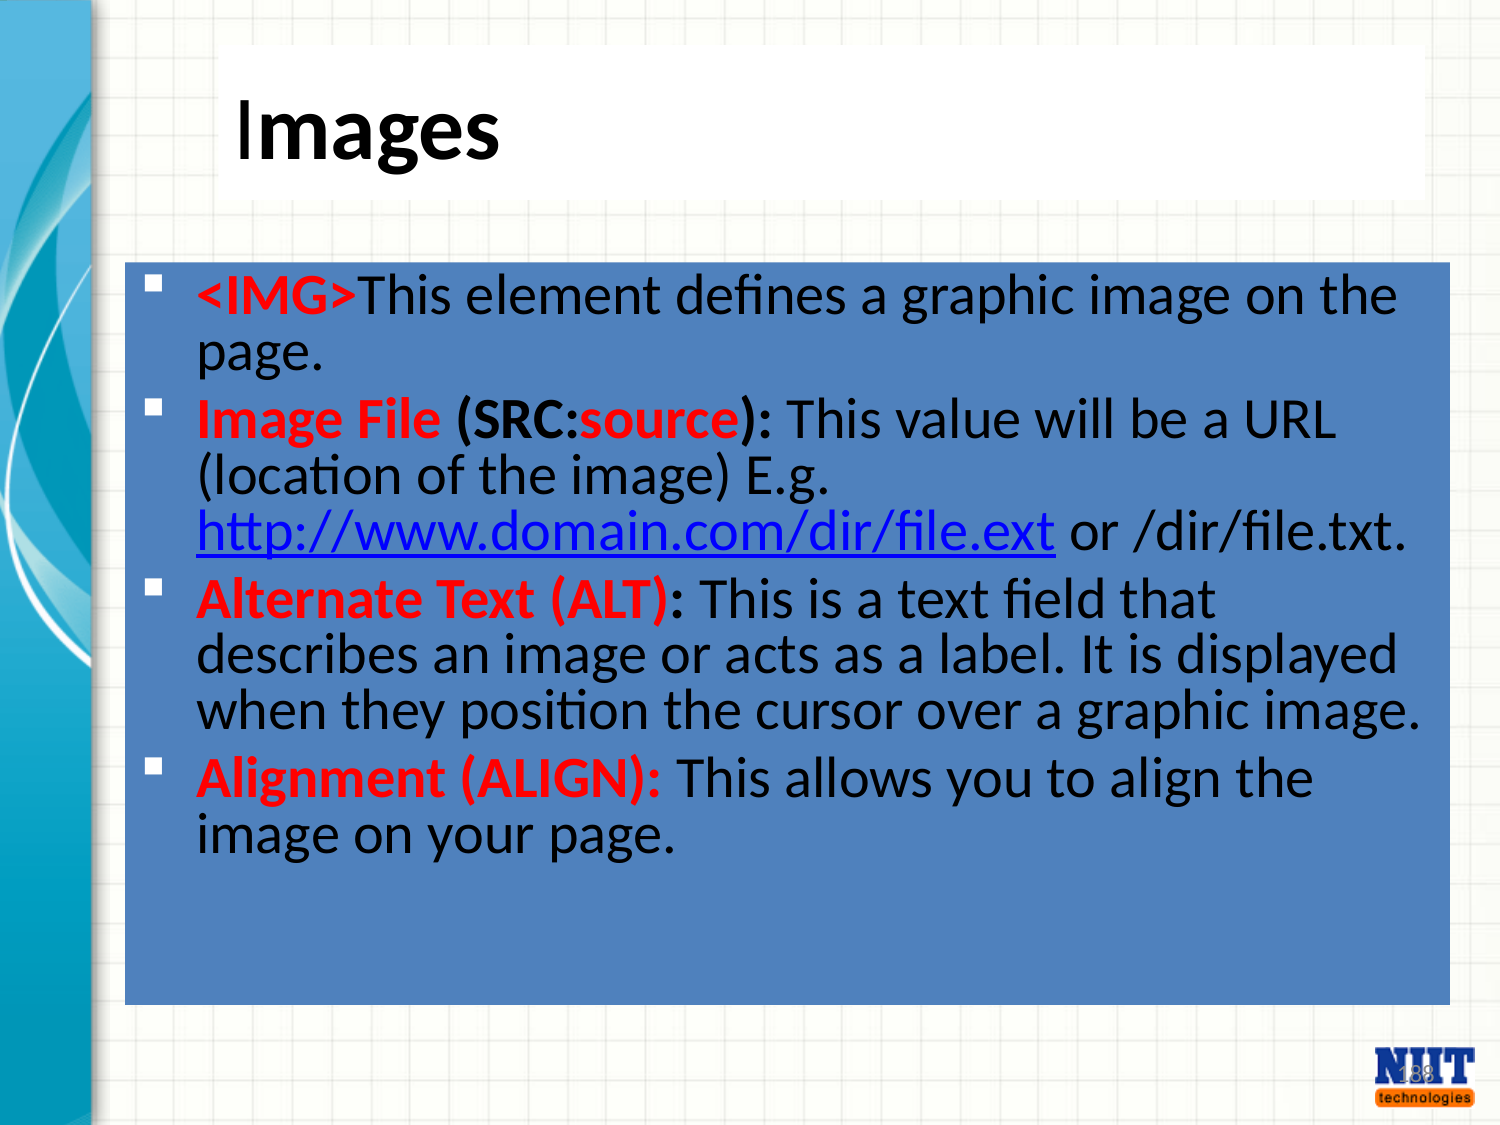

# Images
<IMG>This element defines a graphic image on the page.
Image File (SRC:source): This value will be a URL (location of the image) E.g. http://www.domain.com/dir/file.ext or /dir/file.txt.
Alternate Text (ALT): This is a text field that describes an image or acts as a label. It is displayed when they position the cursor over a graphic image.
Alignment (ALIGN): This allows you to align the image on your page.
188